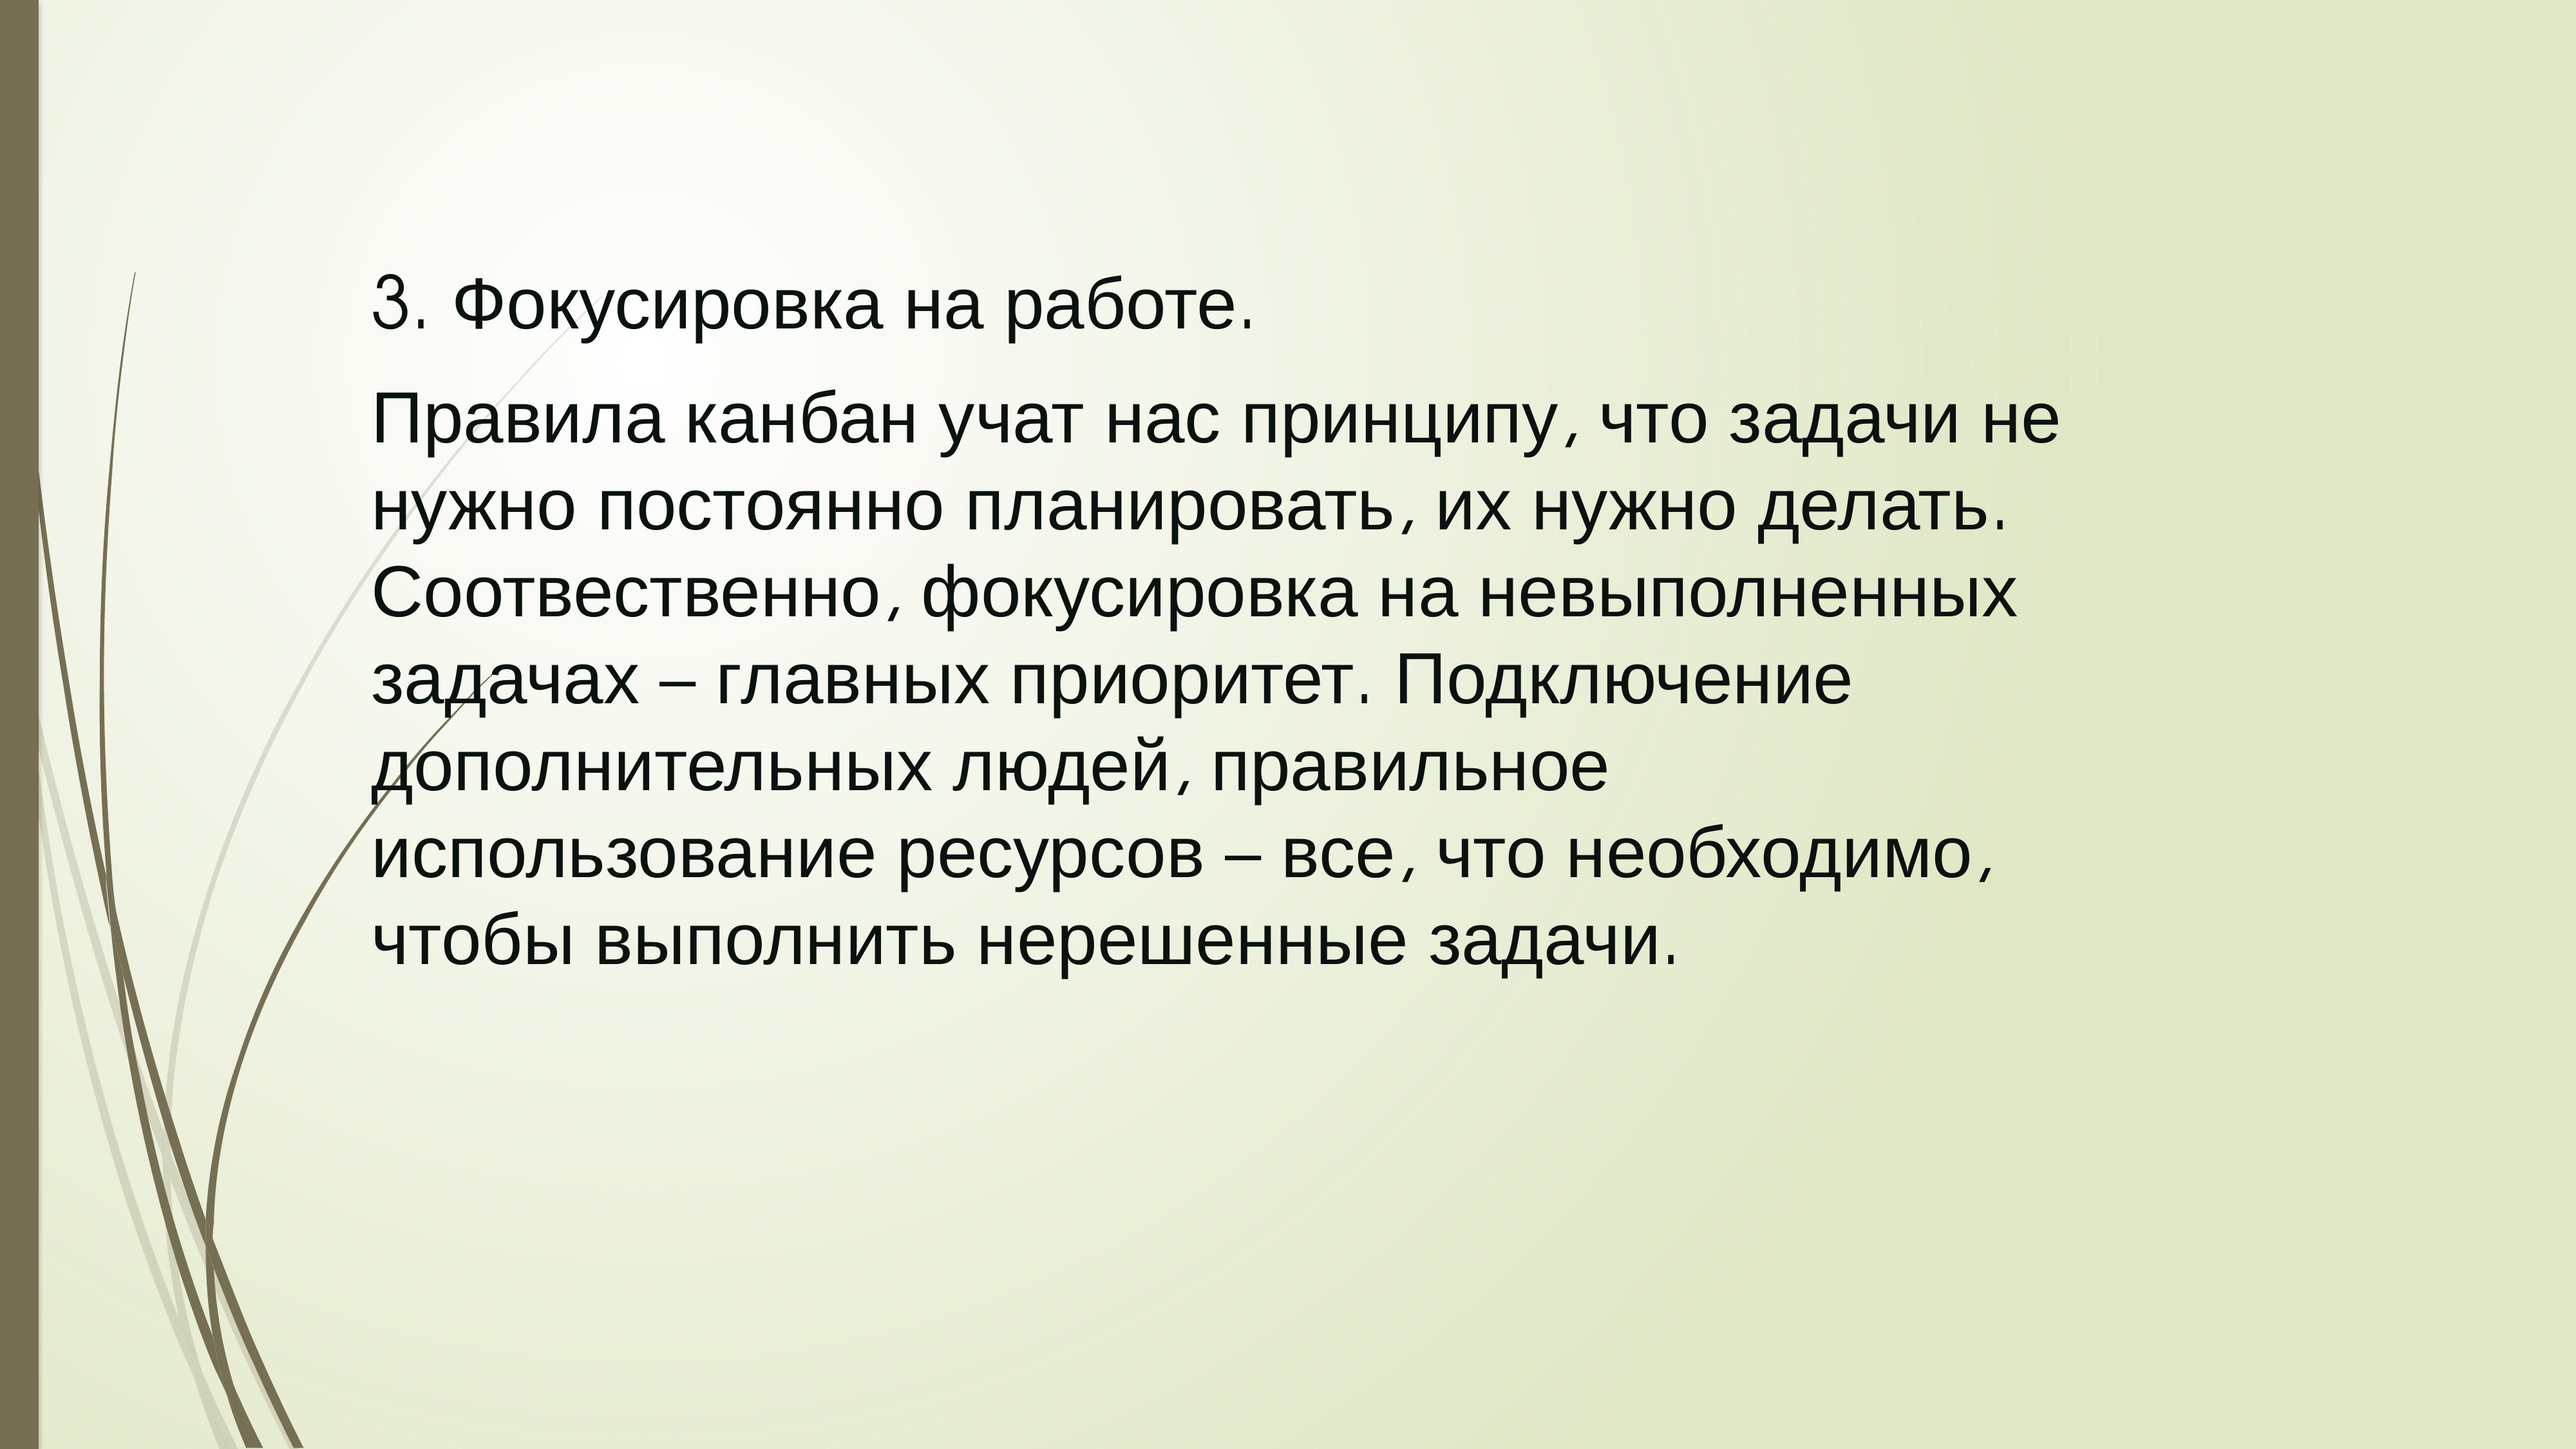

3. Фокусировка на работе.
Правила канбан учат нас принципу, что задачи не нужно постоянно планировать, их нужно делать. Соотвественно, фокусировка на невыполненных задачах – главных приоритет. Подключение дополнительных людей, правильное использование ресурсов – все, что необходимо, чтобы выполнить нерешенные задачи.